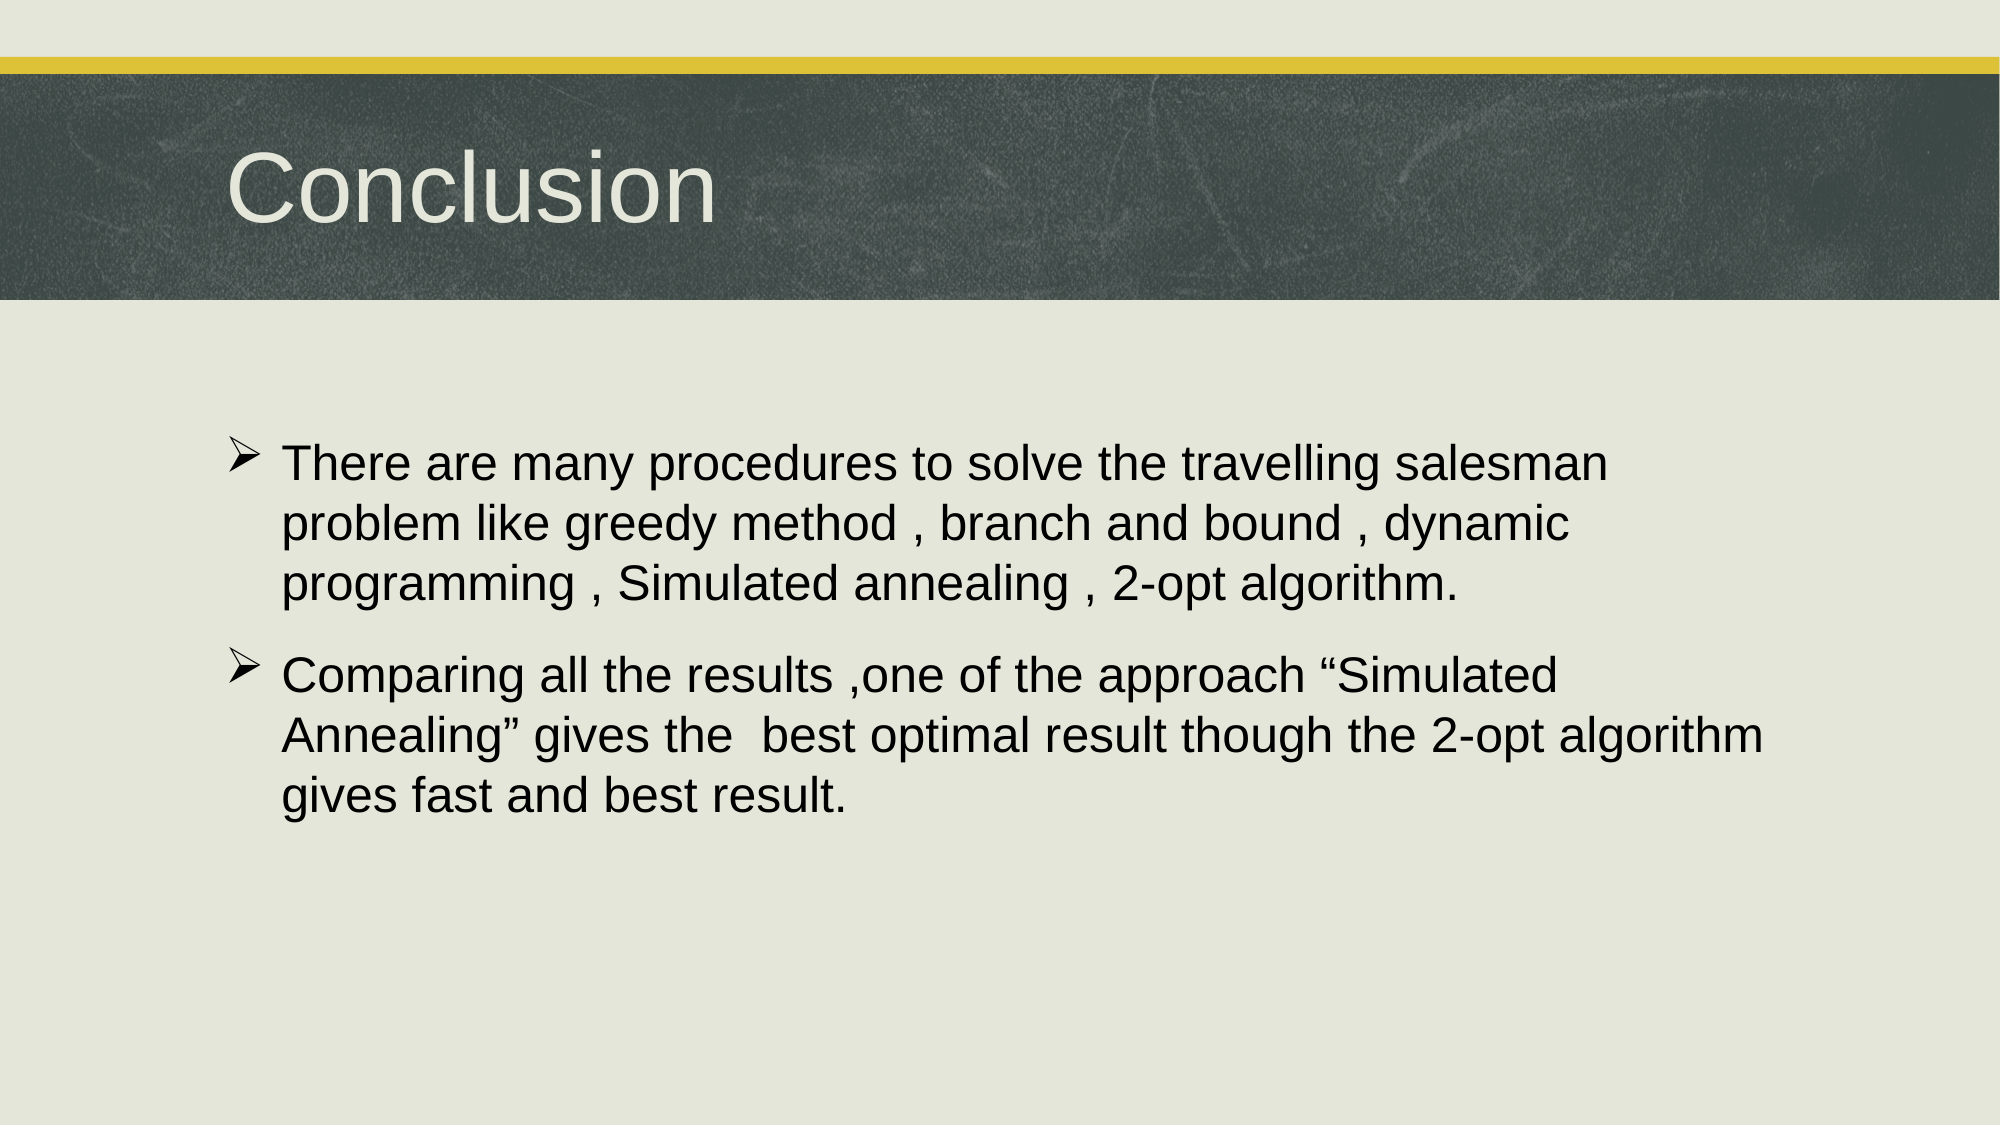

# Conclusion
There are many procedures to solve the travelling salesman problem like greedy method , branch and bound , dynamic programming , Simulated annealing , 2-opt algorithm.
Comparing all the results ,one of the approach “Simulated Annealing” gives the  best optimal result though the 2-opt algorithm gives fast and best result.